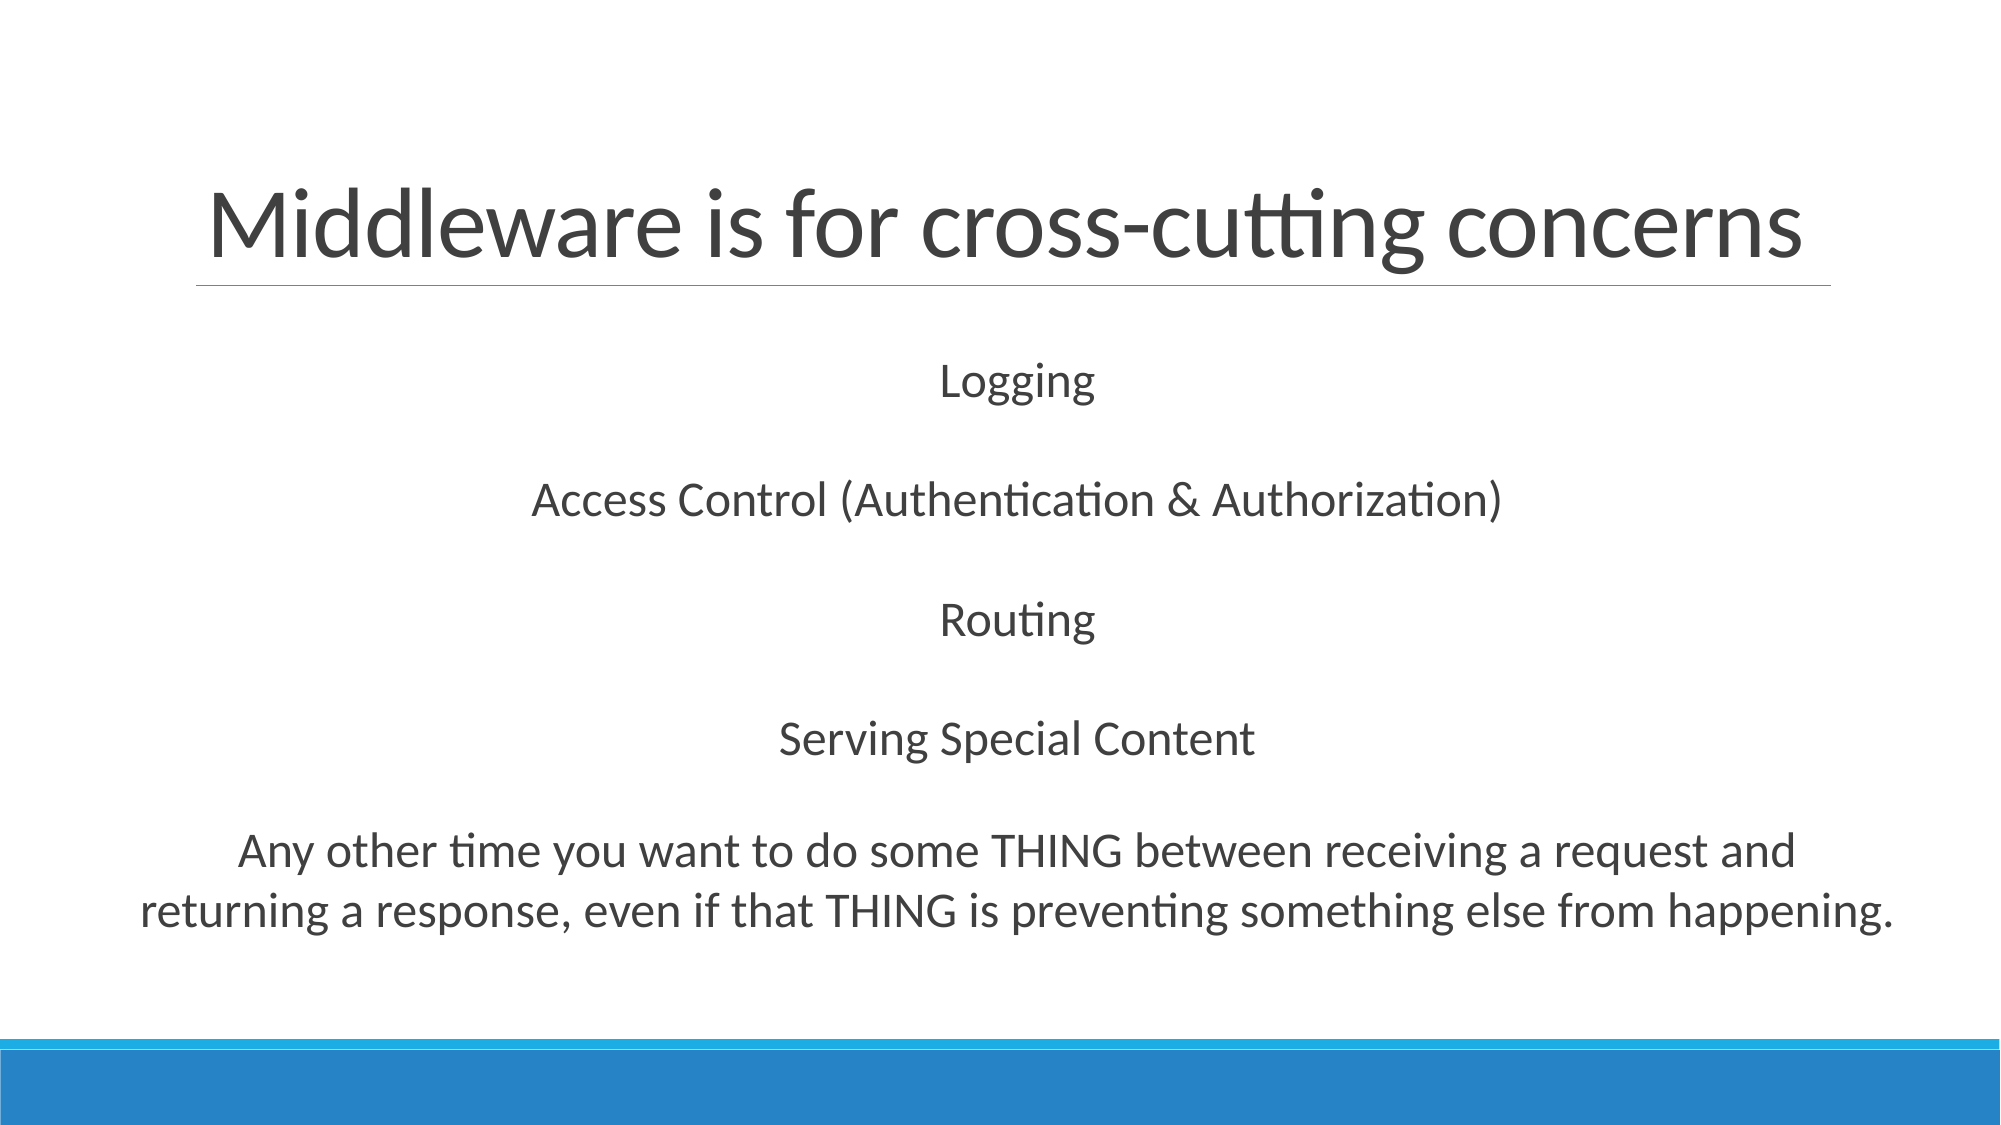

# Middleware is for cross-cutting concerns
Logging
Access Control (Authentication & Authorization)
Routing
Serving Special Content
Any other time you want to do some THING between receiving a request and returning a response, even if that THING is preventing something else from happening.